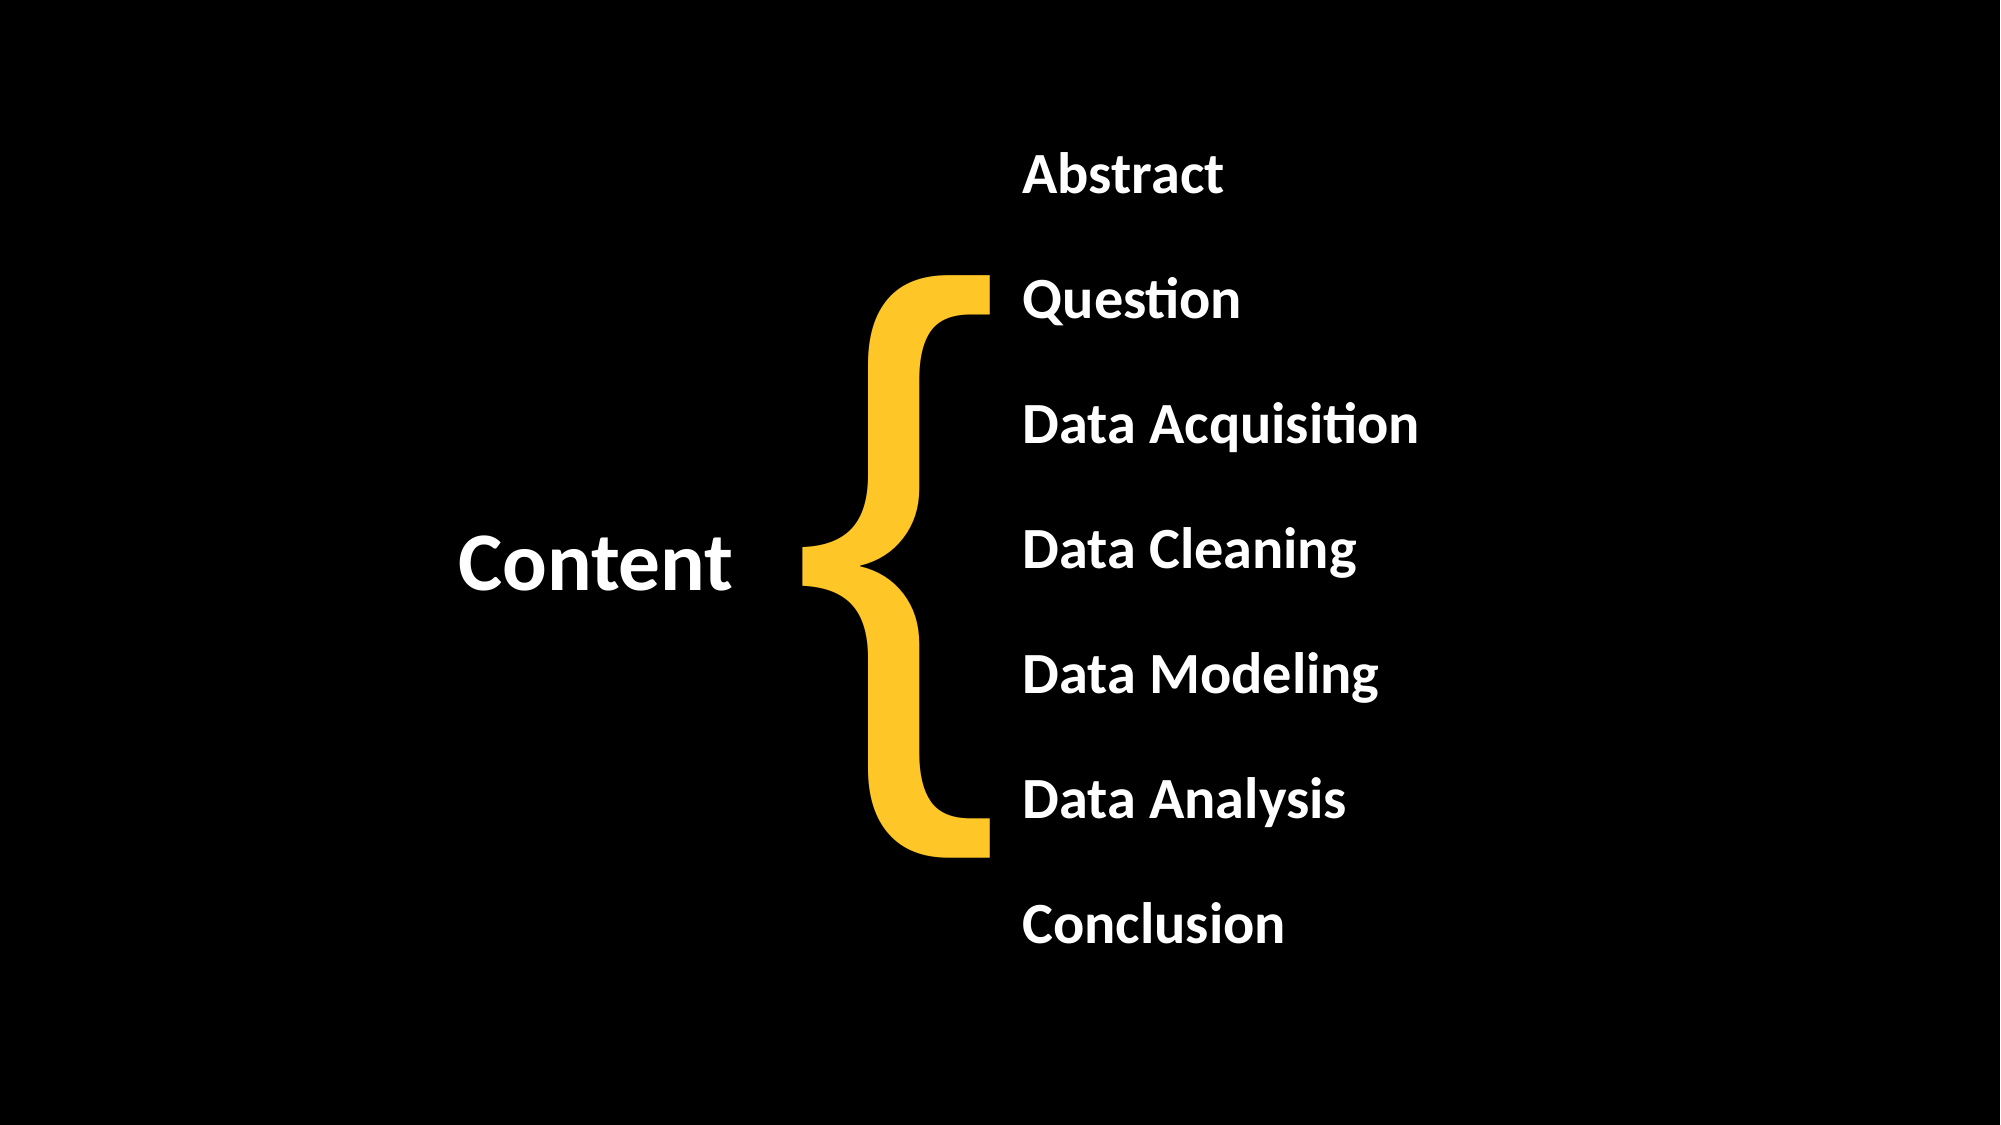

# Content
Abstract
Question
Data Acquisition
Data Cleaning
Data Modeling
Data Analysis
Conclusion